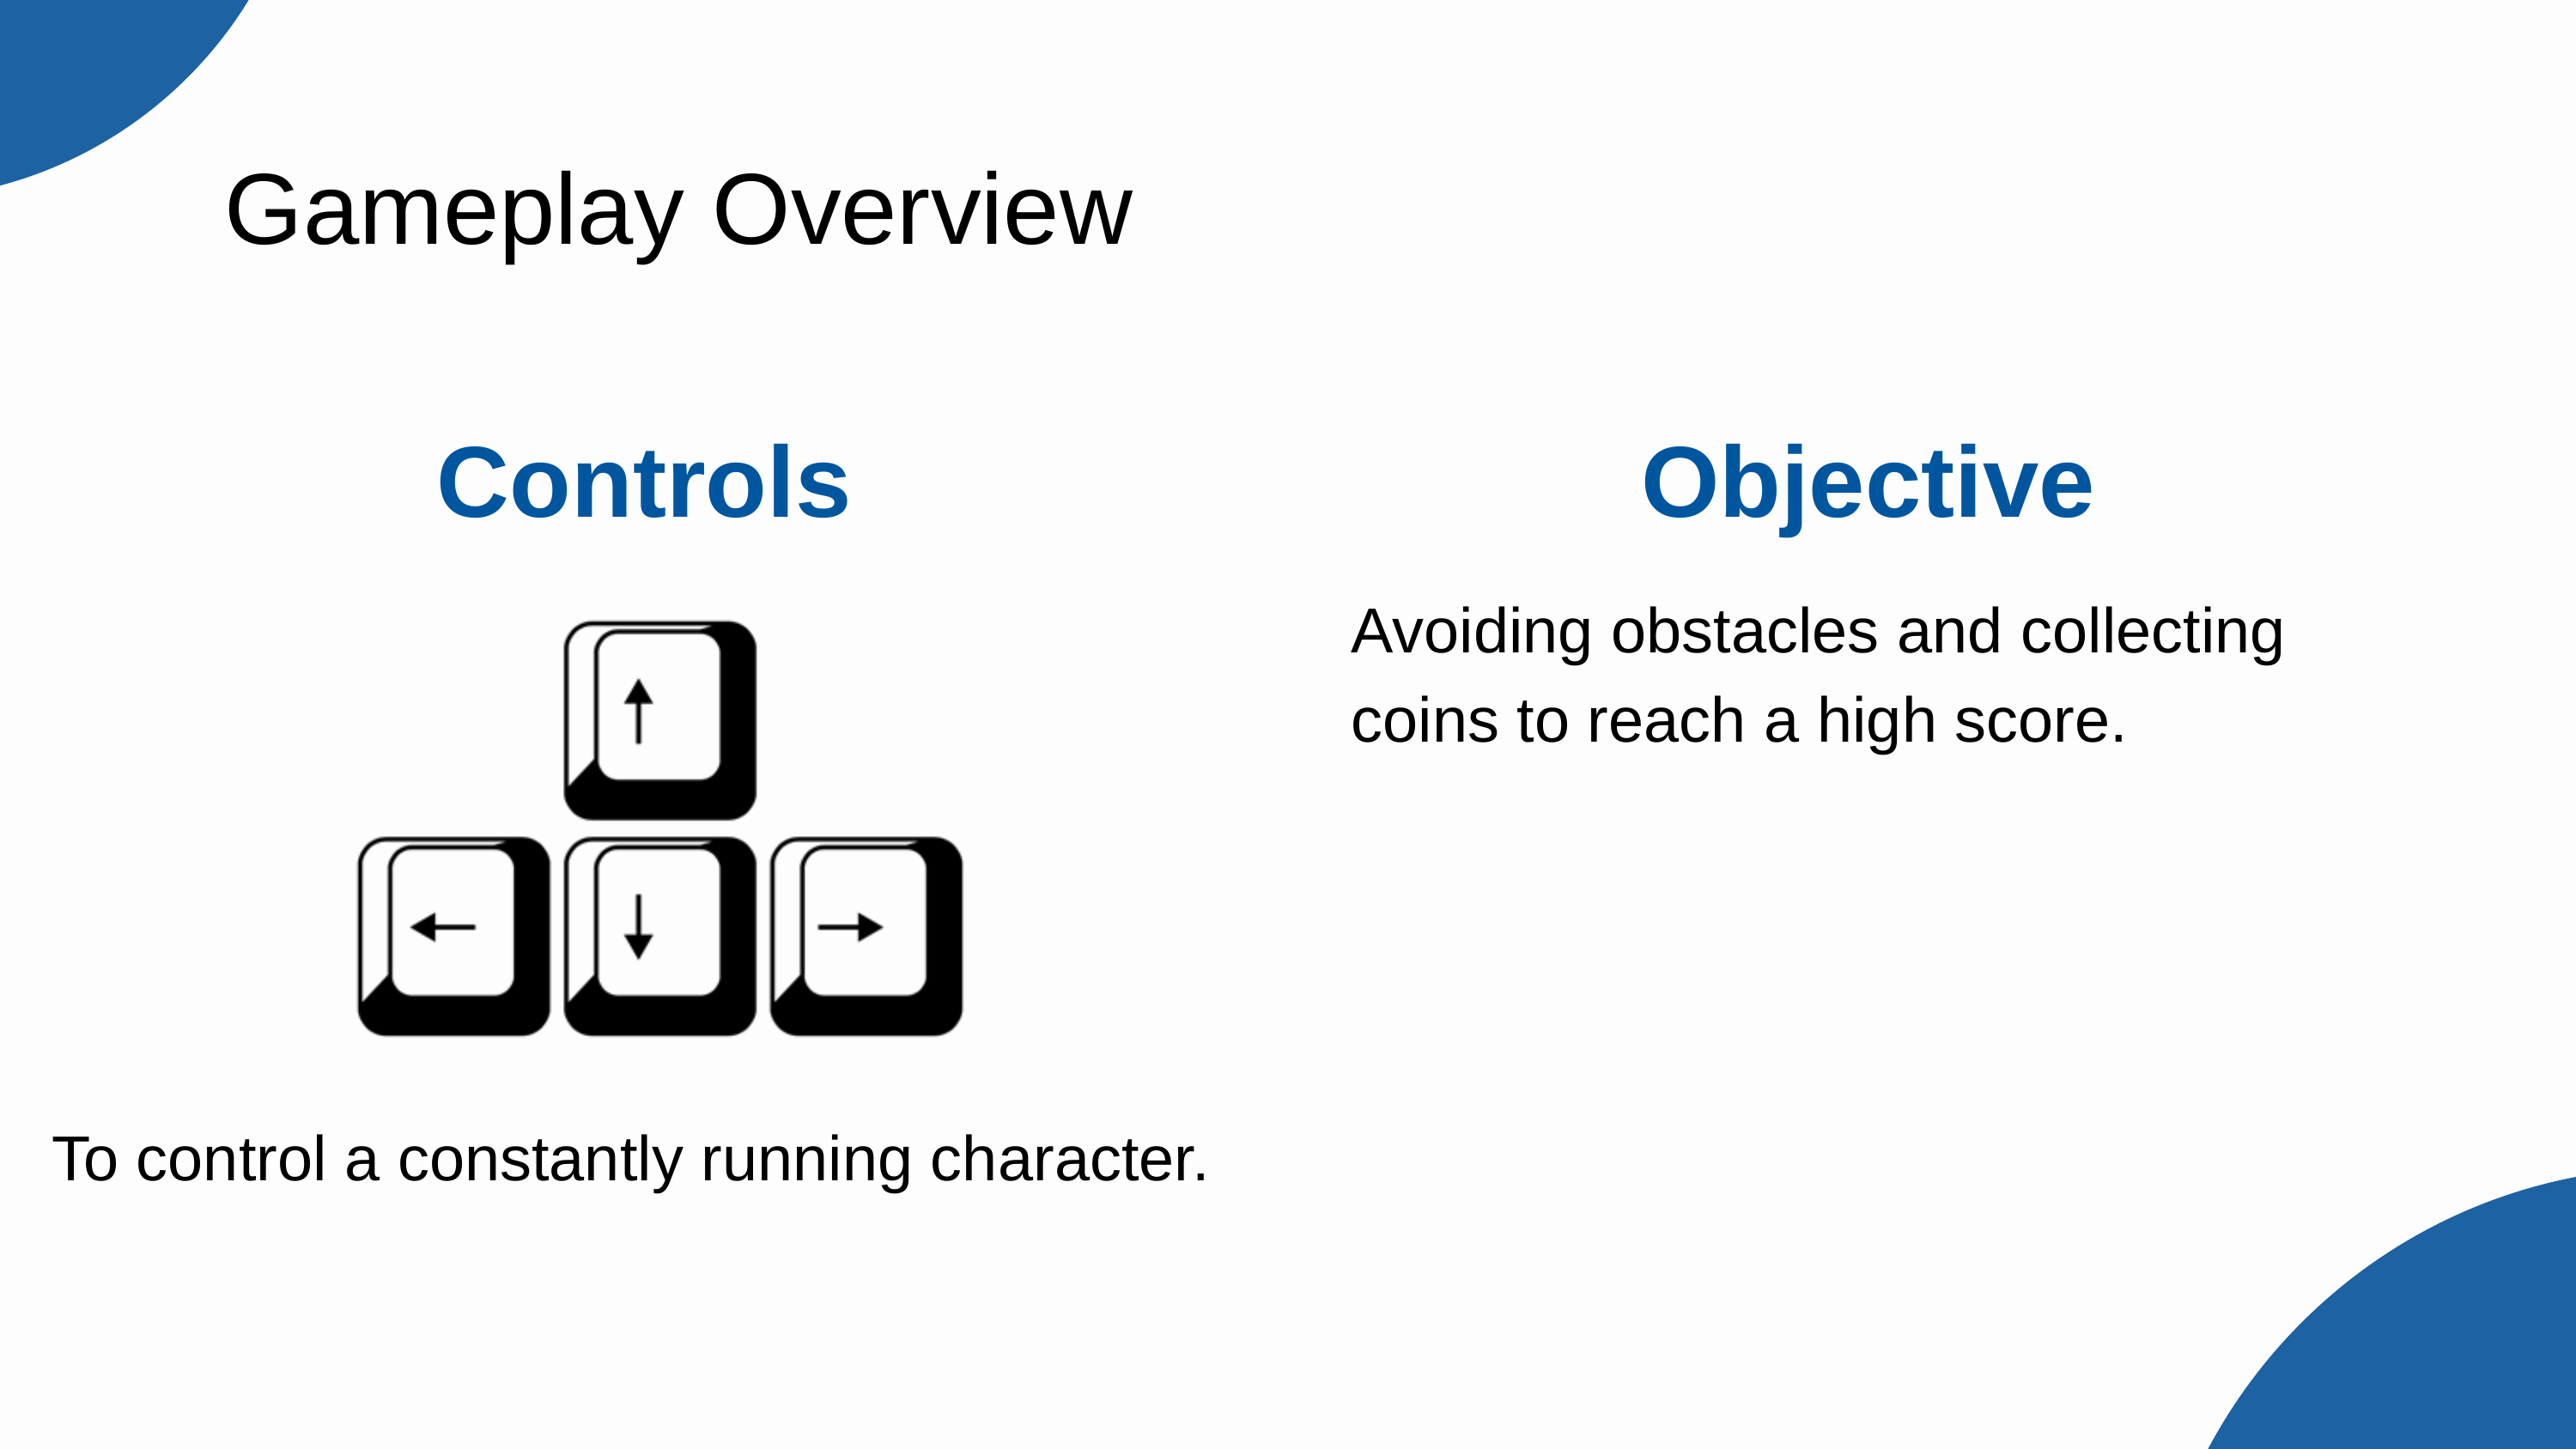

Gameplay Overview
Controls
Objective

Avoiding obstacles and collecting coins to reach a high score.

To control a constantly running character.